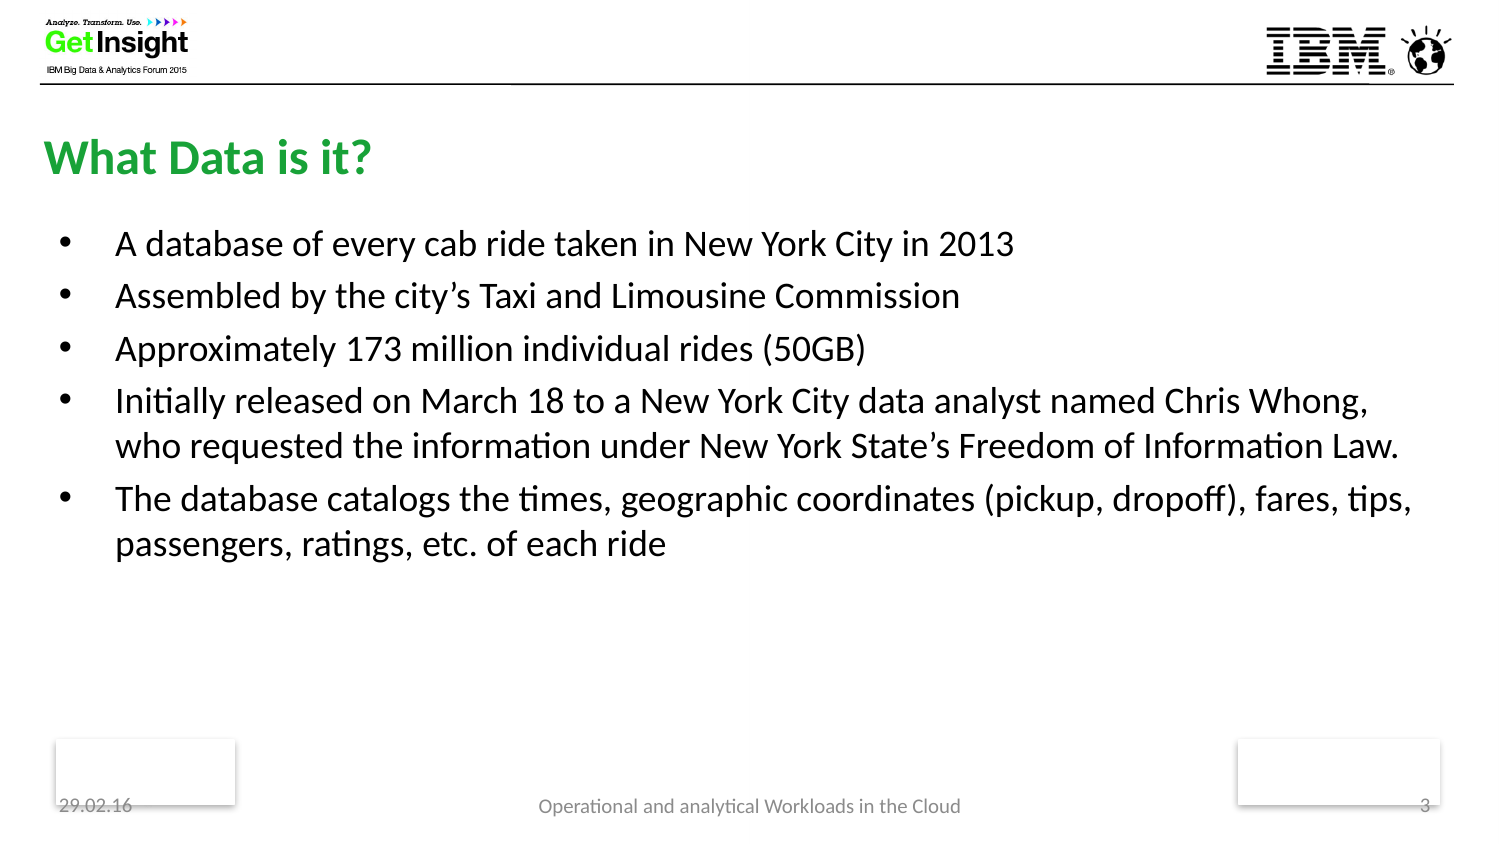

# What Data is it?
A database of every cab ride taken in New York City in 2013
Assembled by the city’s Taxi and Limousine Commission
Approximately 173 million individual rides (50GB)
Initially released on March 18 to a New York City data analyst named Chris Whong, who requested the information under New York State’s Freedom of Information Law.
The database catalogs the times, geographic coordinates (pickup, dropoff), fares, tips, passengers, ratings, etc. of each ride
29.02.16
3
Operational and analytical Workloads in the Cloud